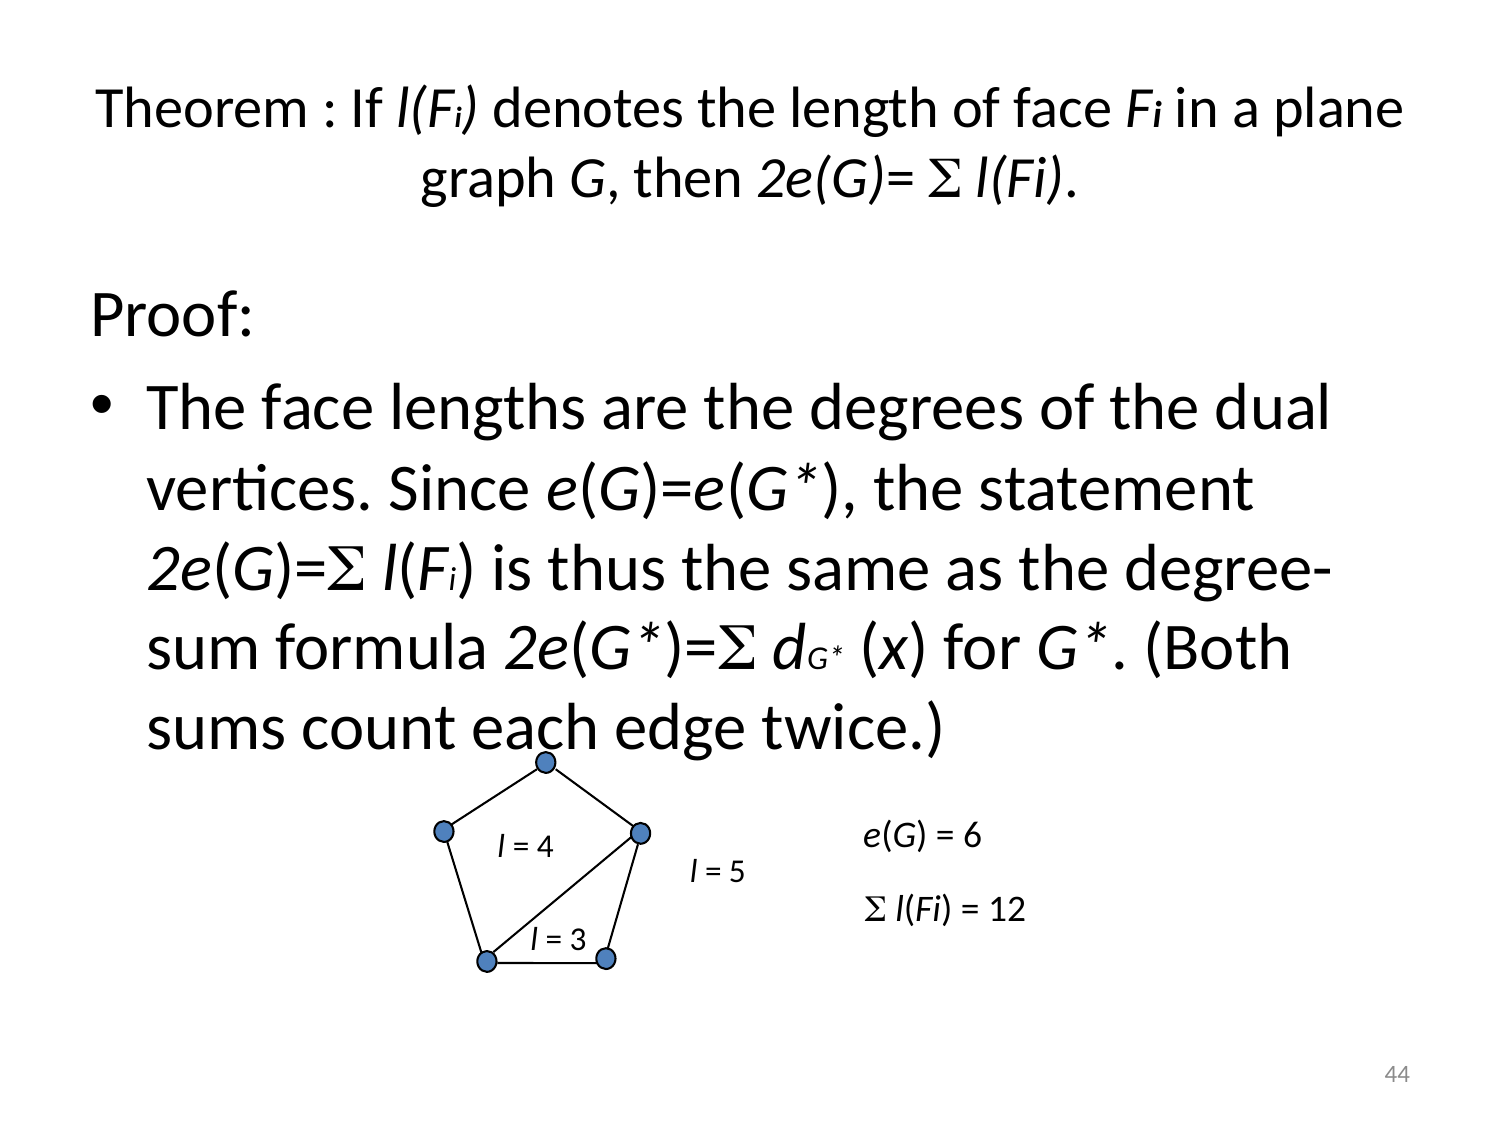

# Theorem : If l(Fi) denotes the length of face Fi in a plane graph G, then 2e(G)= Σ l(Fi).
Proof:
The face lengths are the degrees of the dual vertices. Since e(G)=e(G*), the statement 2e(G)=Σ l(Fi) is thus the same as the degree-sum formula 2e(G*)=Σ dG* (x) for G*. (Both sums count each edge twice.)

e(G) = 6
l = 4

l = 5

Σ l(Fi) = 12
l = 3

44